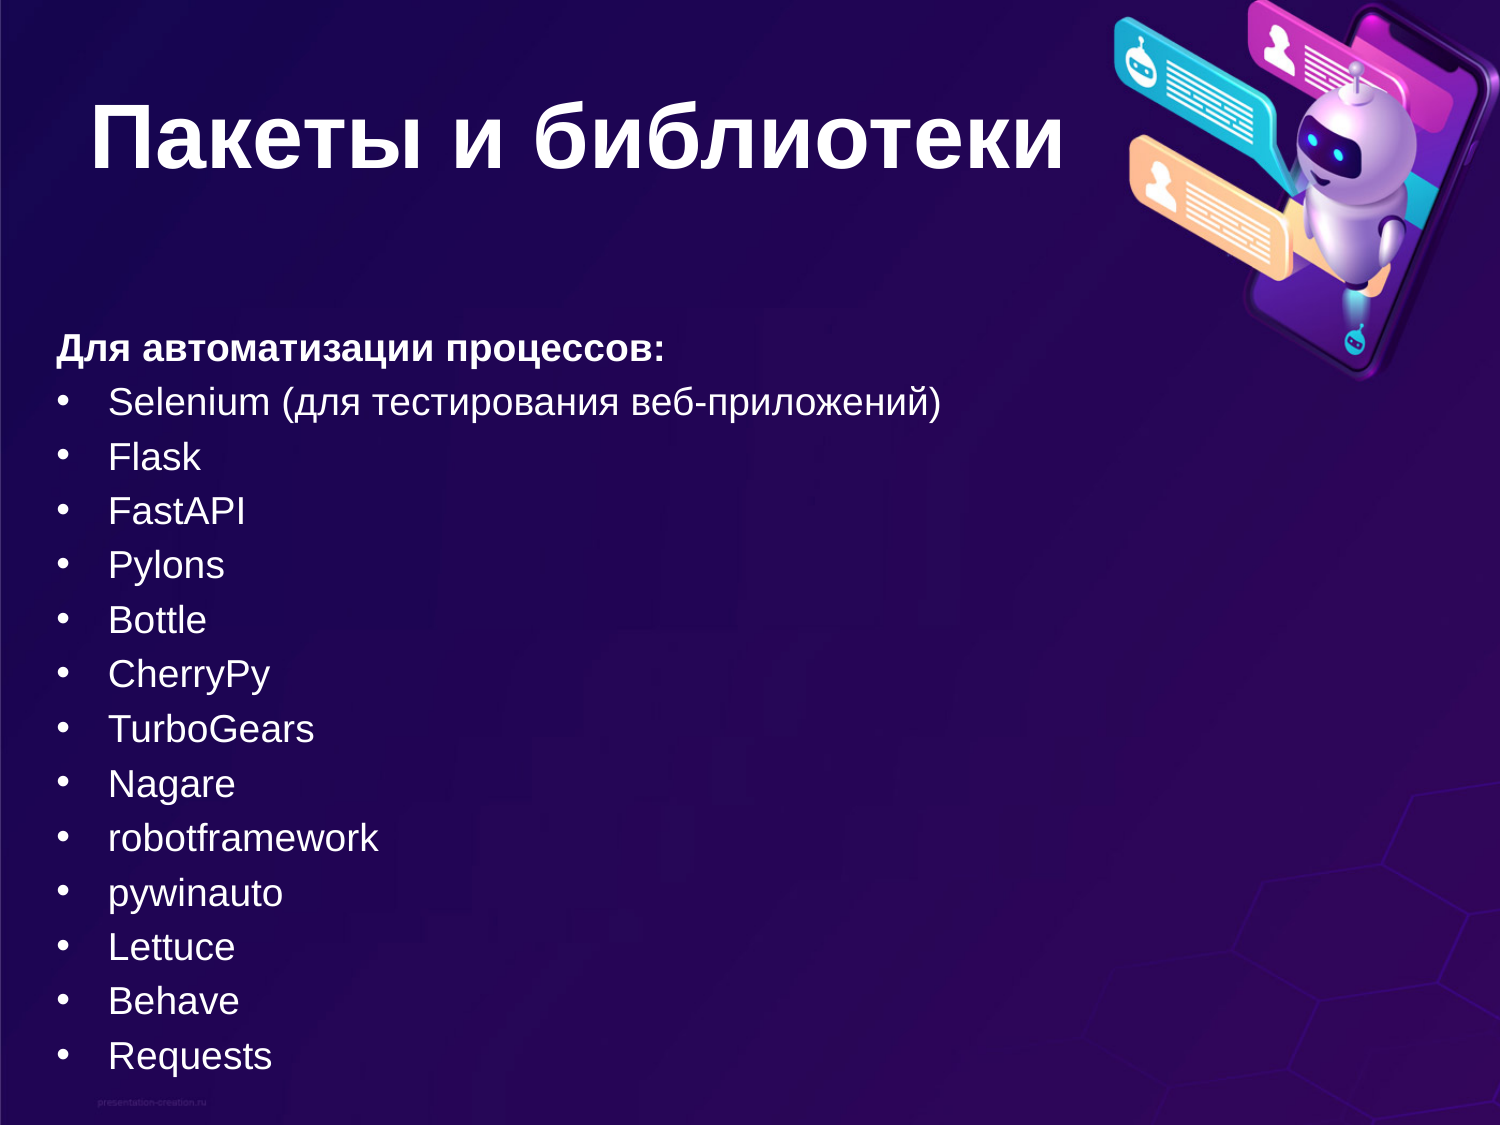

# Пакеты и библиотеки
Для автоматизации процессов:
Selenium (для тестирования веб-приложений)
Flask
FastAPI
Pylons
Bottle
CherryPy
TurboGears
Nagare
robotframework
pywinauto
Lettuce
Behave
Requests